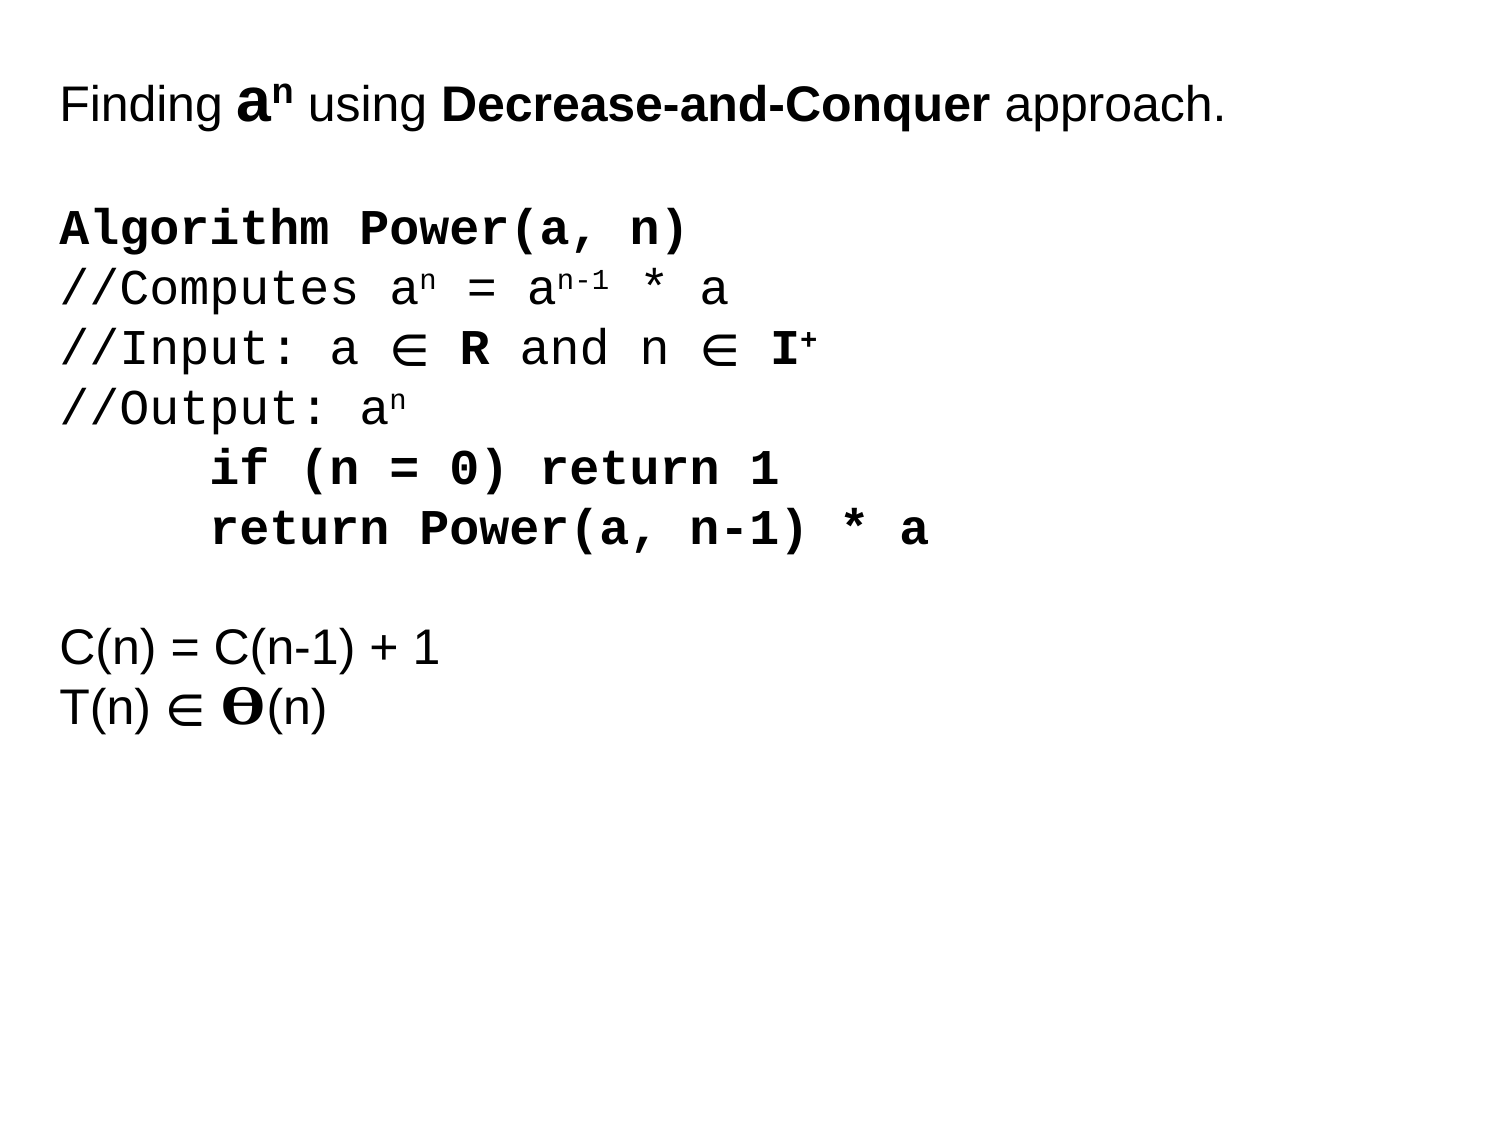

Finding an using Decrease-and-Conquer approach.

Algorithm Power(a, n)
//Computes an = an-1 * a
//Input: a ∈ R and n ∈ I+
//Output: an
	if (n = 0) return 1
	return Power(a, n-1) * a

C(n) = C(n-1) + 1
T(n) ∈ 𝚹(n)